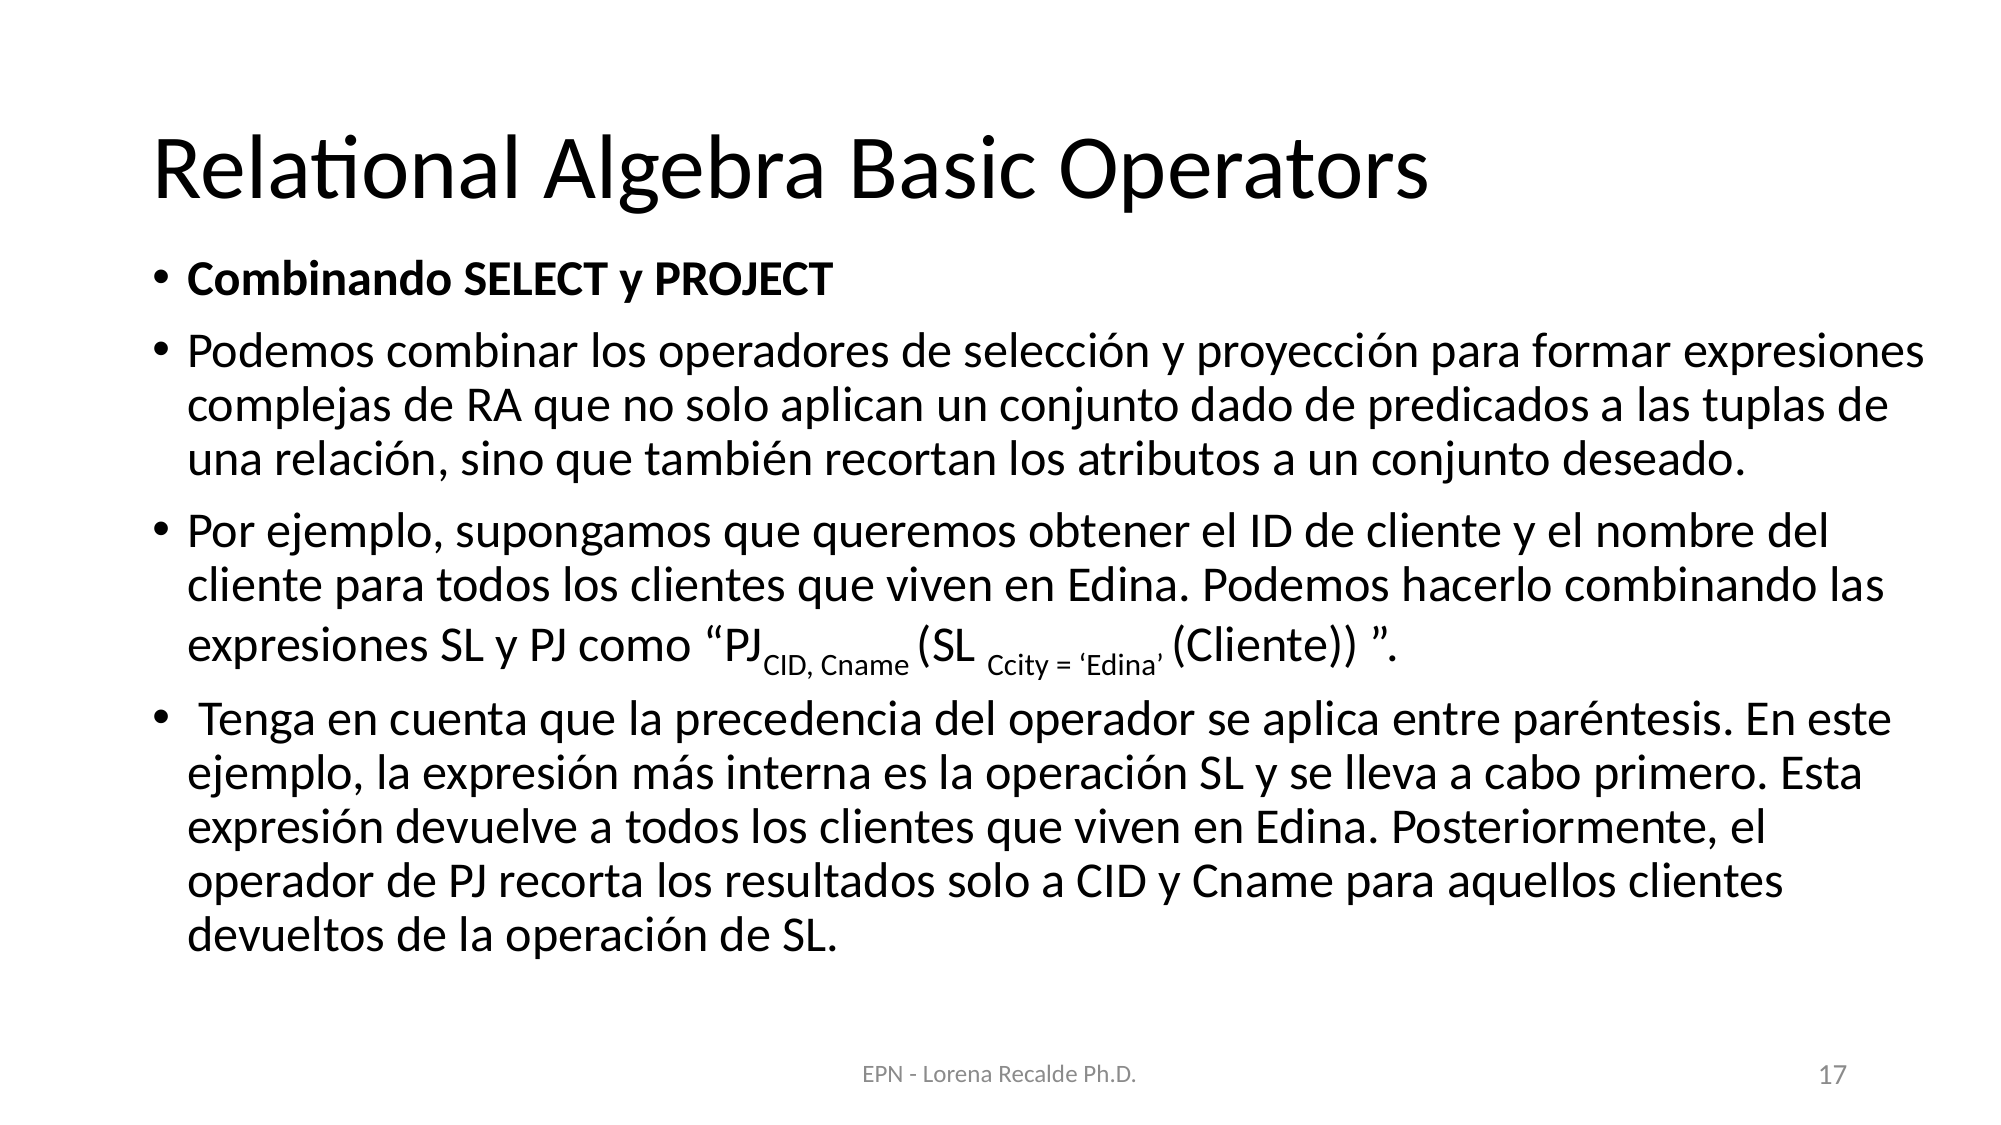

# Relational Algebra Basic Operators
Combinando SELECT y PROJECT
Podemos combinar los operadores de selección y proyección para formar expresiones complejas de RA que no solo aplican un conjunto dado de predicados a las tuplas de una relación, sino que también recortan los atributos a un conjunto deseado.
Por ejemplo, supongamos que queremos obtener el ID de cliente y el nombre del cliente para todos los clientes que viven en Edina. Podemos hacerlo combinando las expresiones SL y PJ como “PJCID, Cname (SL Ccity = ‘Edina’ (Cliente)) ”.
 Tenga en cuenta que la precedencia del operador se aplica entre paréntesis. En este ejemplo, la expresión más interna es la operación SL y se lleva a cabo primero. Esta expresión devuelve a todos los clientes que viven en Edina. Posteriormente, el operador de PJ recorta los resultados solo a CID y Cname para aquellos clientes devueltos de la operación de SL.
EPN - Lorena Recalde Ph.D.
17